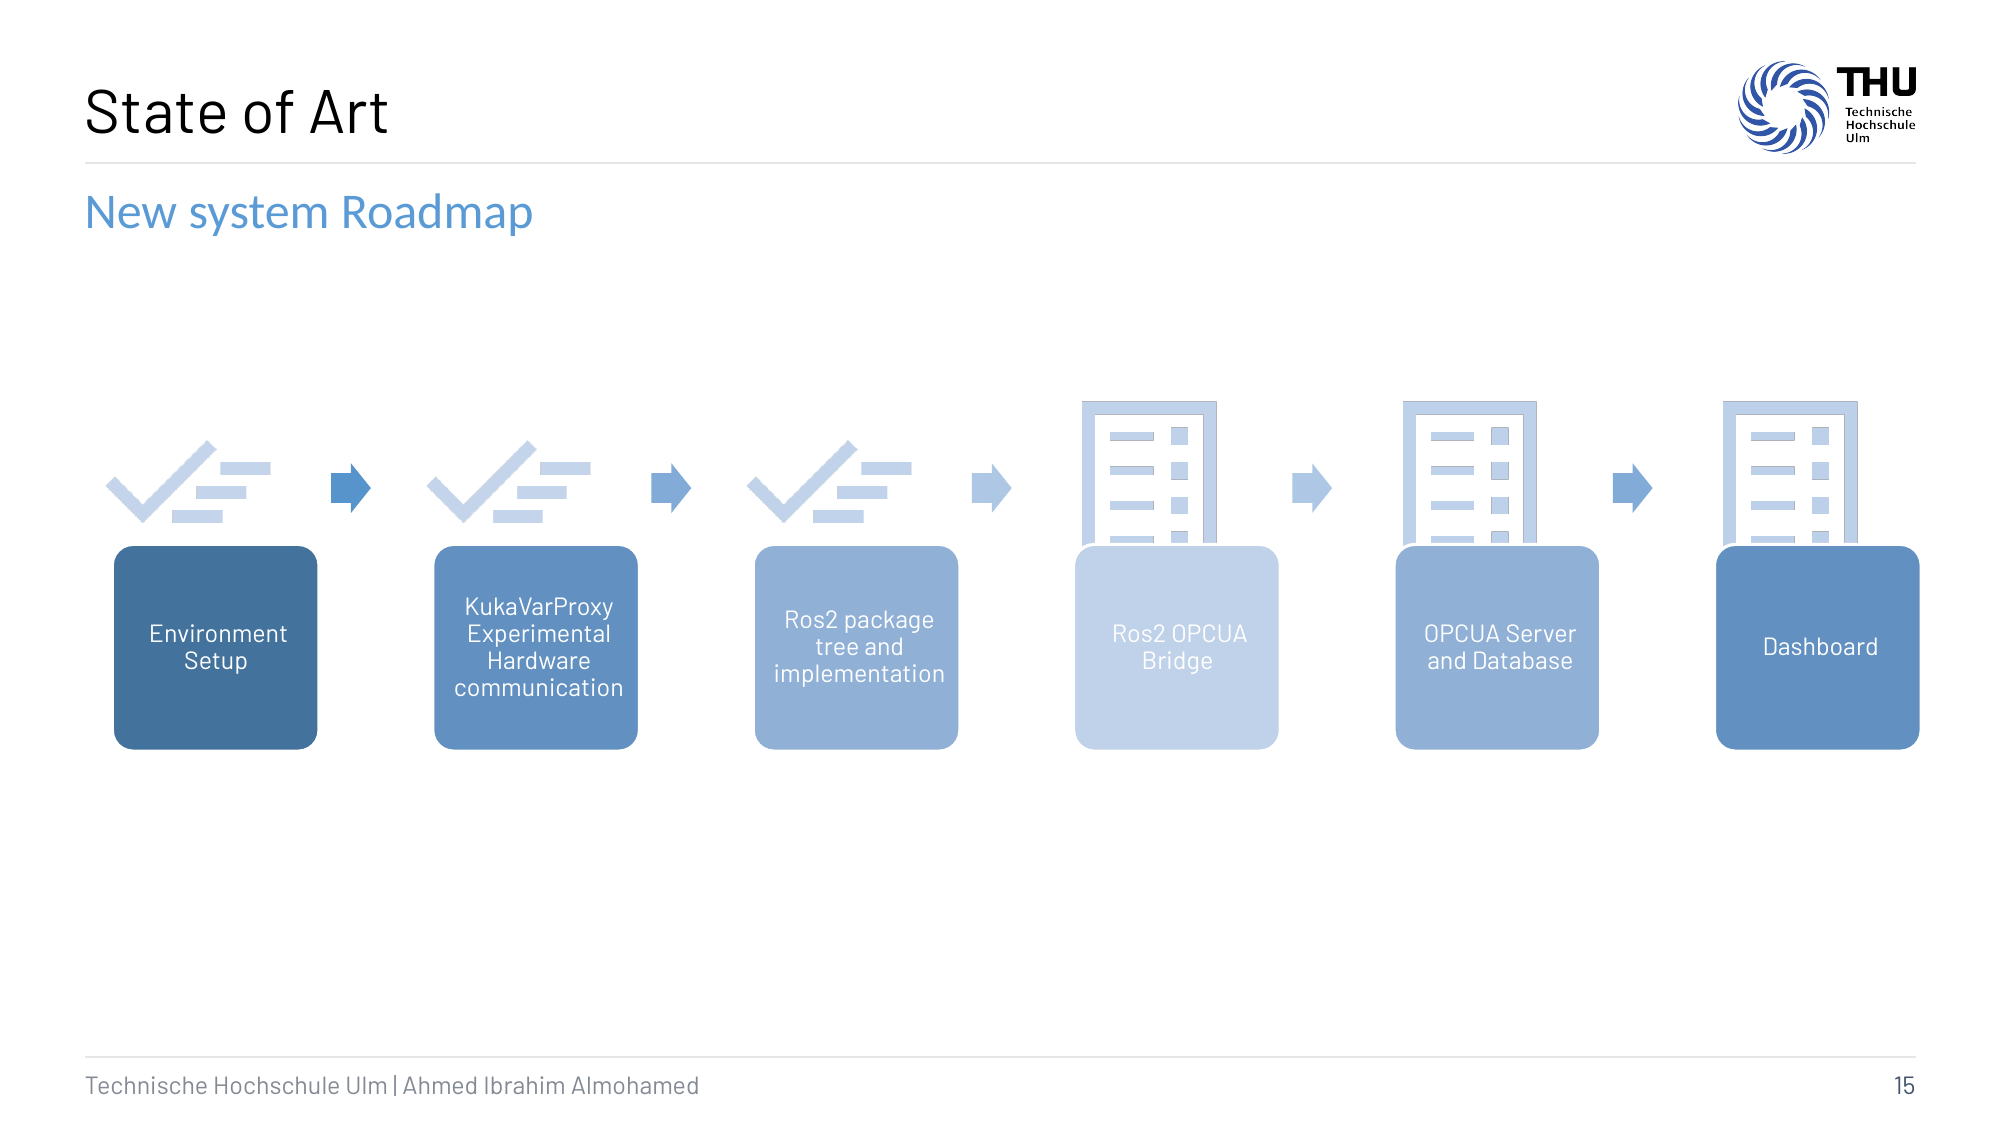

# State of Art
Environment Setup

KukaVarProxy Experimental Hardware communication

Ros2 package tree and implementation

Ros2 OPCUA Bridge

OPCUA Server and Database

Dashboard
New system Roadmap
Technische Hochschule Ulm | Ahmed Ibrahim Almohamed